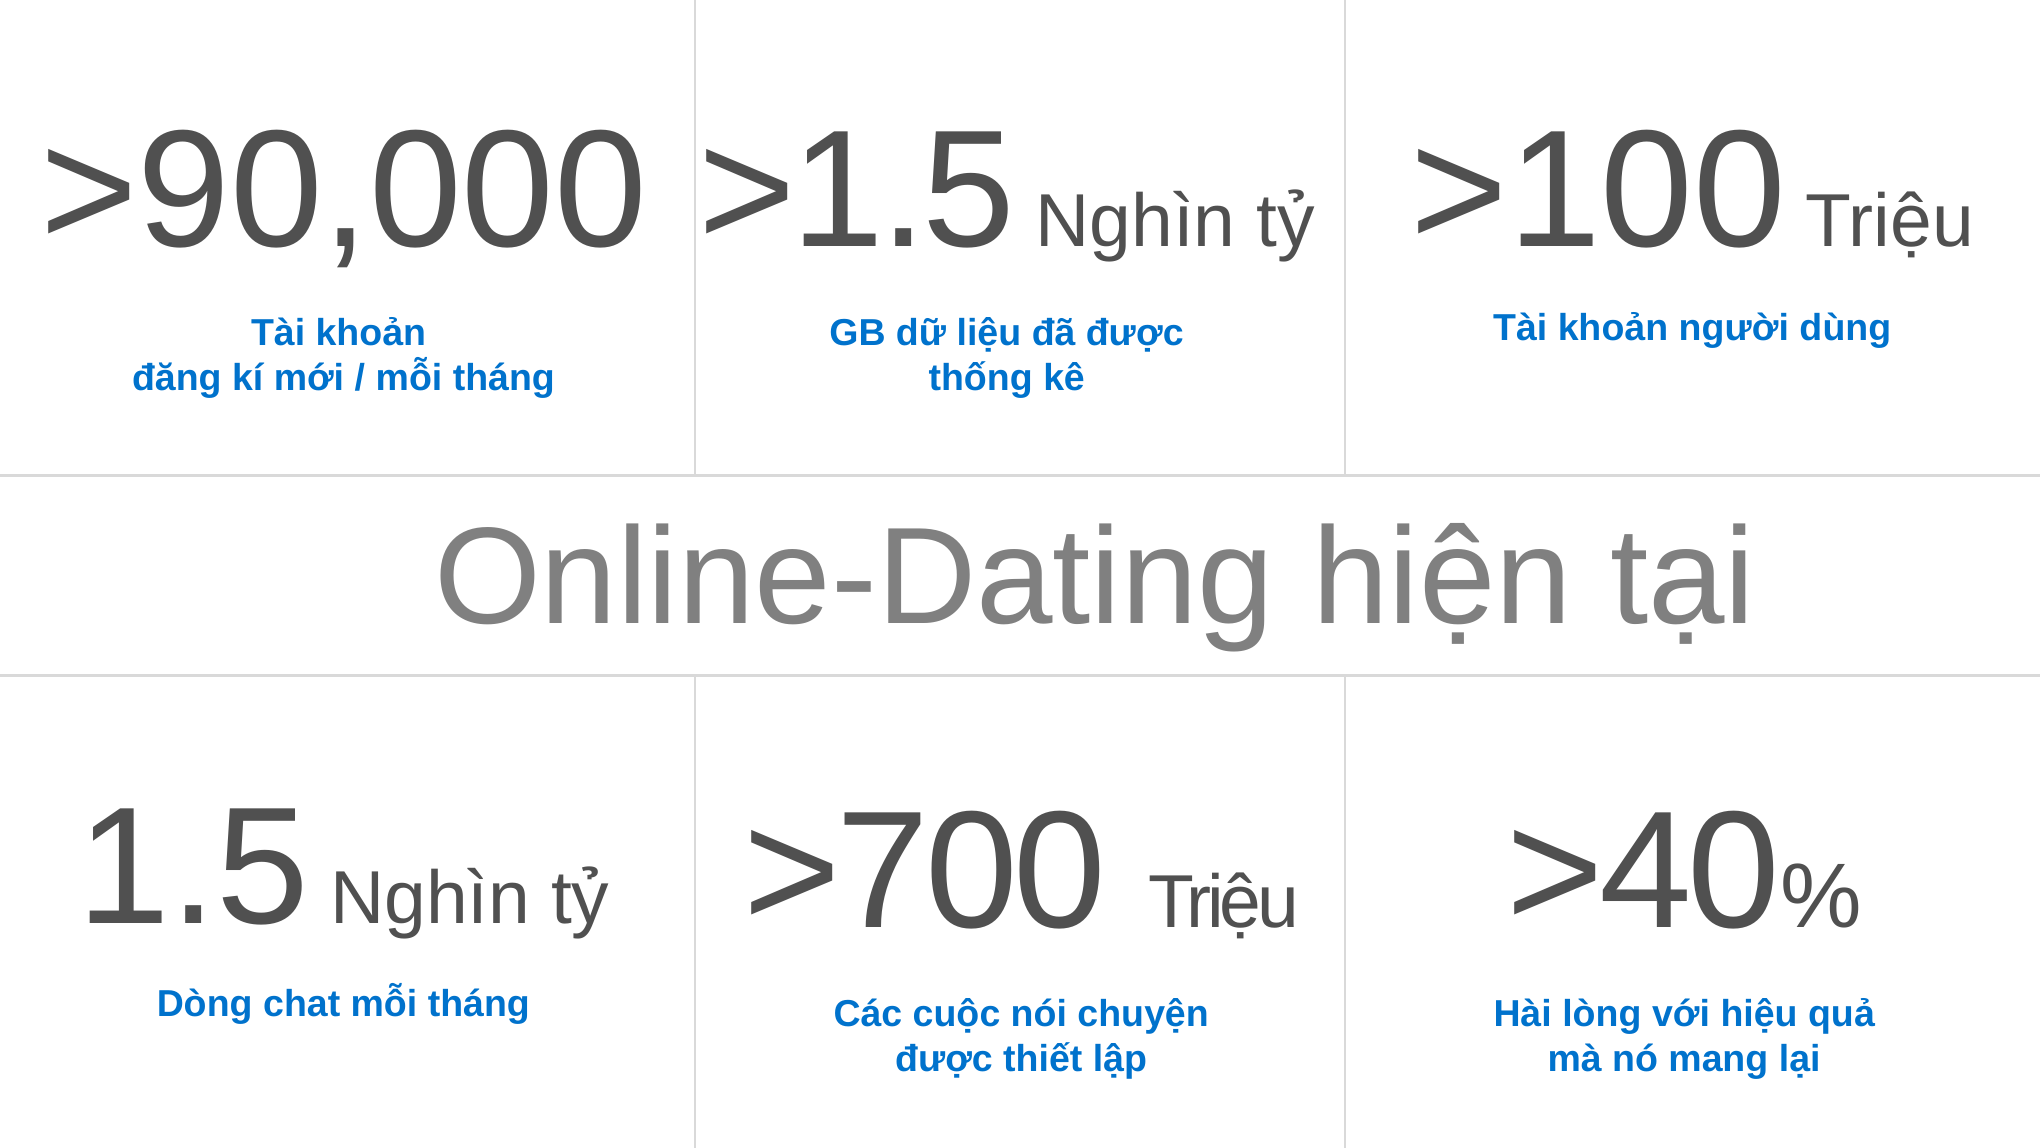

>1.5 Nghìn tỷ
GB dữ liệu đã được
thống kê
>90,000
Tài khoản
đăng kí mới / mỗi tháng
>100 Triệu
Tài khoản người dùng
Online-Dating hiện tại
1.5 Nghìn tỷ
Dòng chat mỗi tháng
>700 Triệu
Các cuộc nói chuyện
được thiết lập
>40%
Hài lòng với hiệu quả
mà nó mang lại